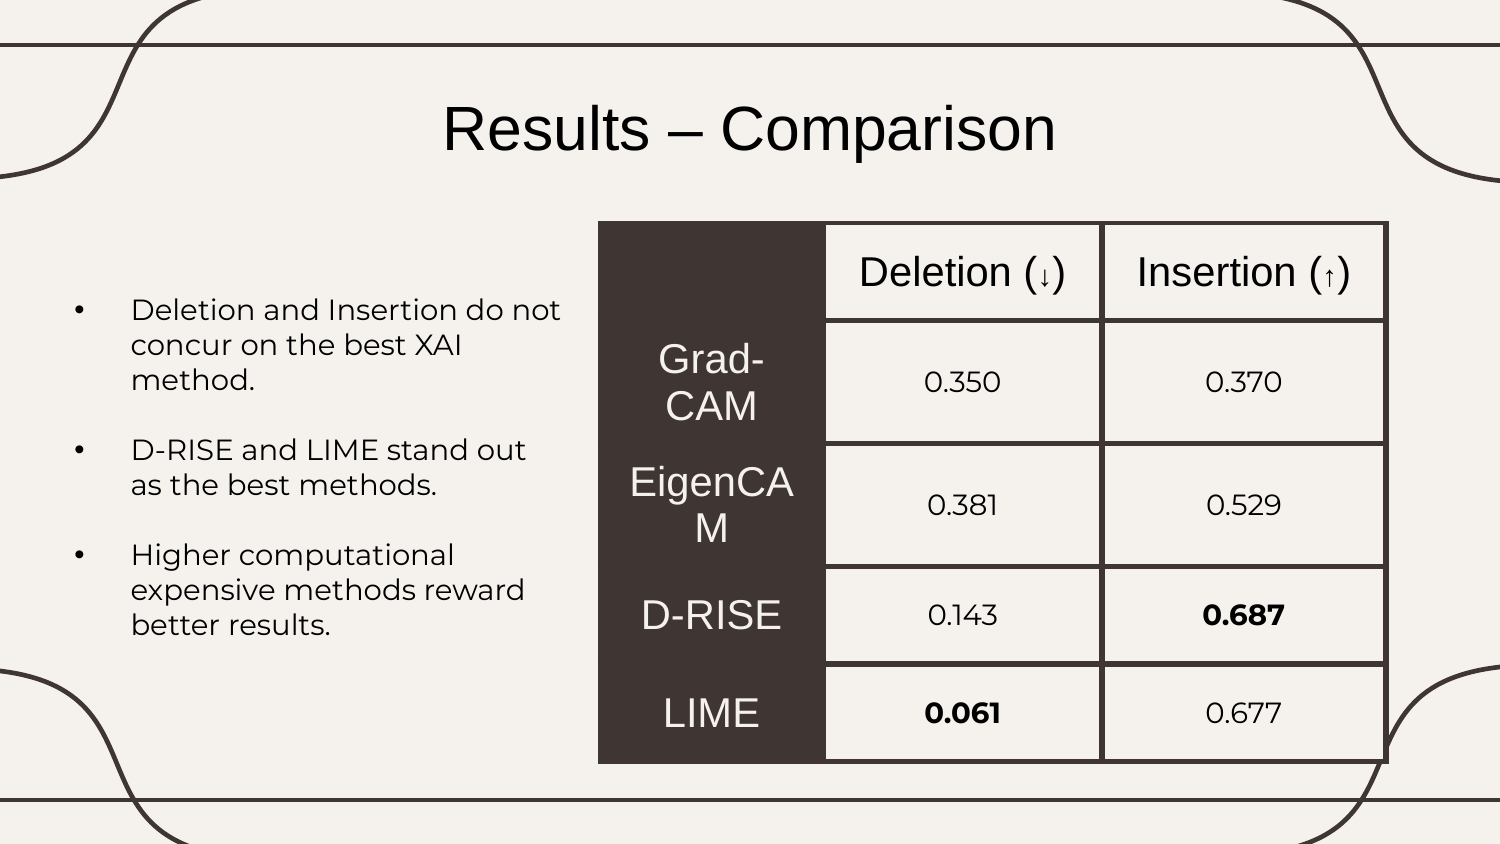

# Results – Comparison
|  | Deletion (↓) | Insertion (↑) |
| --- | --- | --- |
| Grad-CAM | 0.350 | 0.370 |
| EigenCAM | 0.381 | 0.529 |
| D-RISE | 0.143 | 0.687 |
| LIME | 0.061 | 0.677 |
Deletion and Insertion do not concur on the best XAI method.

D-RISE and LIME stand out as the best methods.

Higher computational expensive methods reward better results.